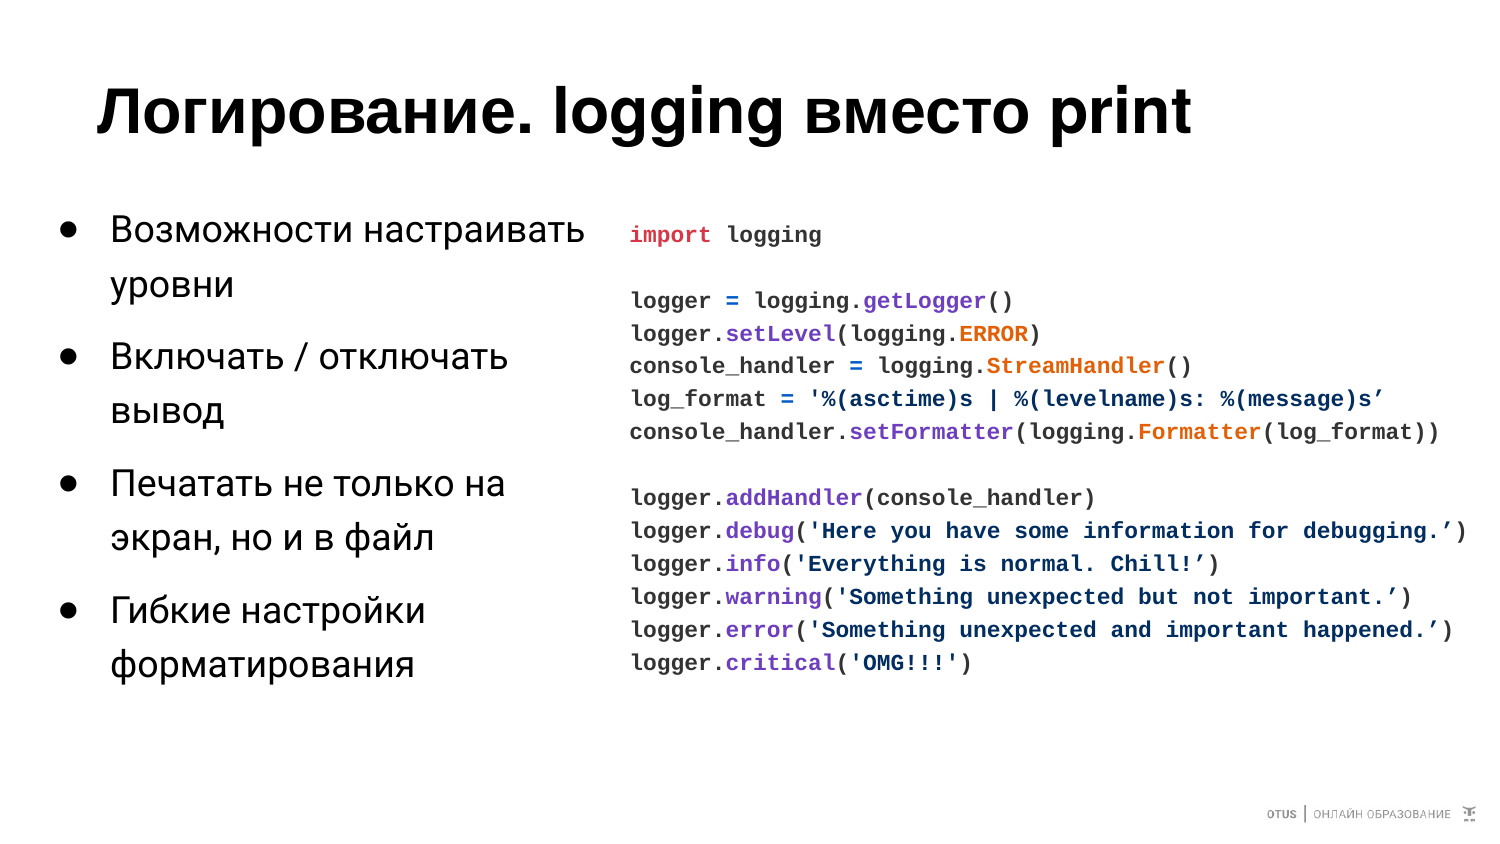

# Логирование. logging вместо print
Возможности настраивать уровни
Включать / отключать вывод
Печатать не только на экран, но и в файл
Гибкие настройки форматирования
import logging

logger = logging.getLogger()
logger.setLevel(logging.ERROR)
console_handler = logging.StreamHandler()
log_format = '%(asctime)s | %(levelname)s: %(message)s’
console_handler.setFormatter(logging.Formatter(log_format))

logger.addHandler(console_handler)
logger.debug('Here you have some information for debugging.’)
logger.info('Everything is normal. Chill!’)
logger.warning('Something unexpected but not important.’)
logger.error('Something unexpected and important happened.’)
logger.critical('OMG!!!')